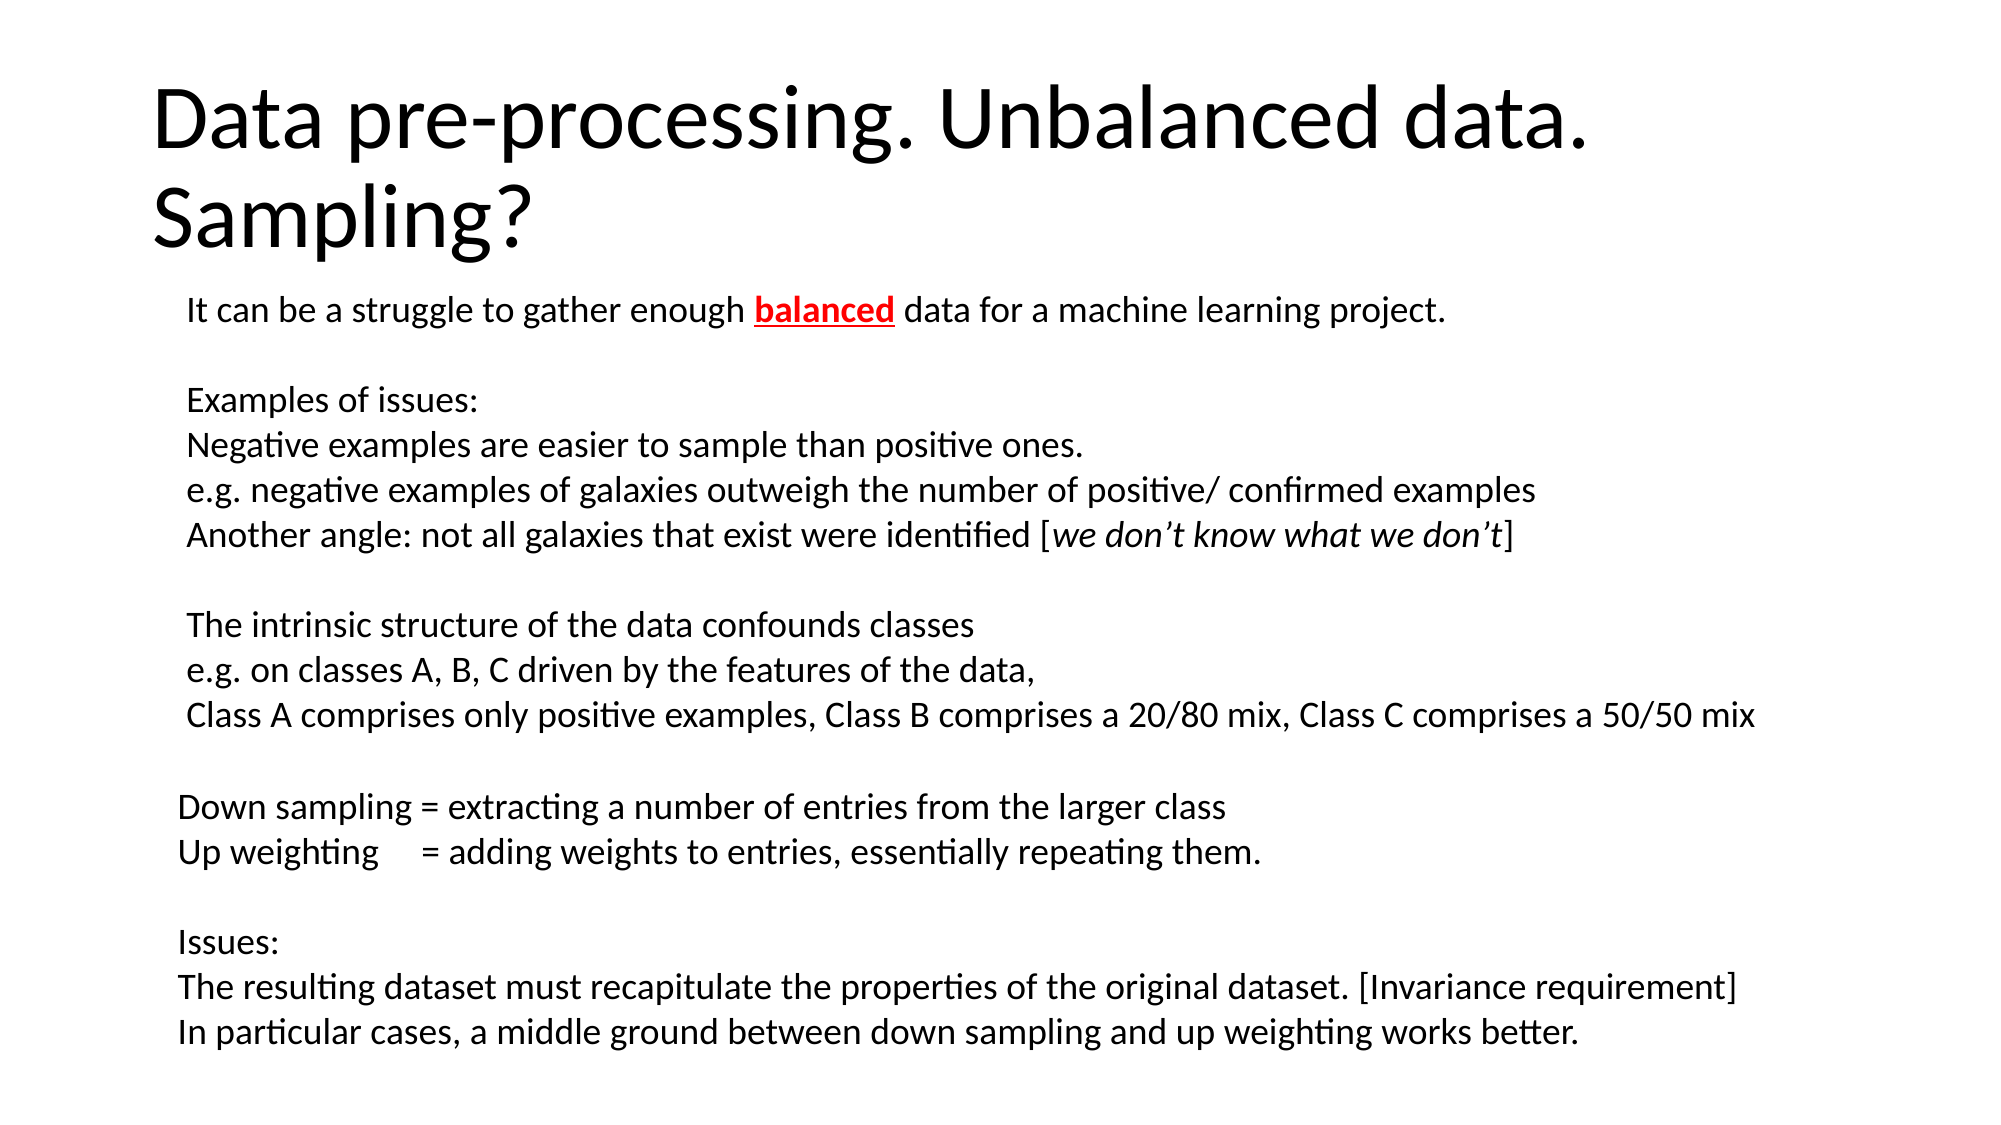

# Data pre-processing. Unbalanced data. Sampling?
It can be a struggle to gather enough balanced data for a machine learning project.

Examples of issues:
Negative examples are easier to sample than positive ones.
e.g. negative examples of galaxies outweigh the number of positive/ confirmed examples
Another angle: not all galaxies that exist were identified [we don’t know what we don’t]

The intrinsic structure of the data confounds classes
e.g. on classes A, B, C driven by the features of the data,
Class A comprises only positive examples, Class B comprises a 20/80 mix, Class C comprises a 50/50 mix
Down sampling = extracting a number of entries from the larger class
Up weighting     = adding weights to entries, essentially repeating them.

Issues:
The resulting dataset must recapitulate the properties of the original dataset. [Invariance requirement]
In particular cases, a middle ground between down sampling and up weighting works better.